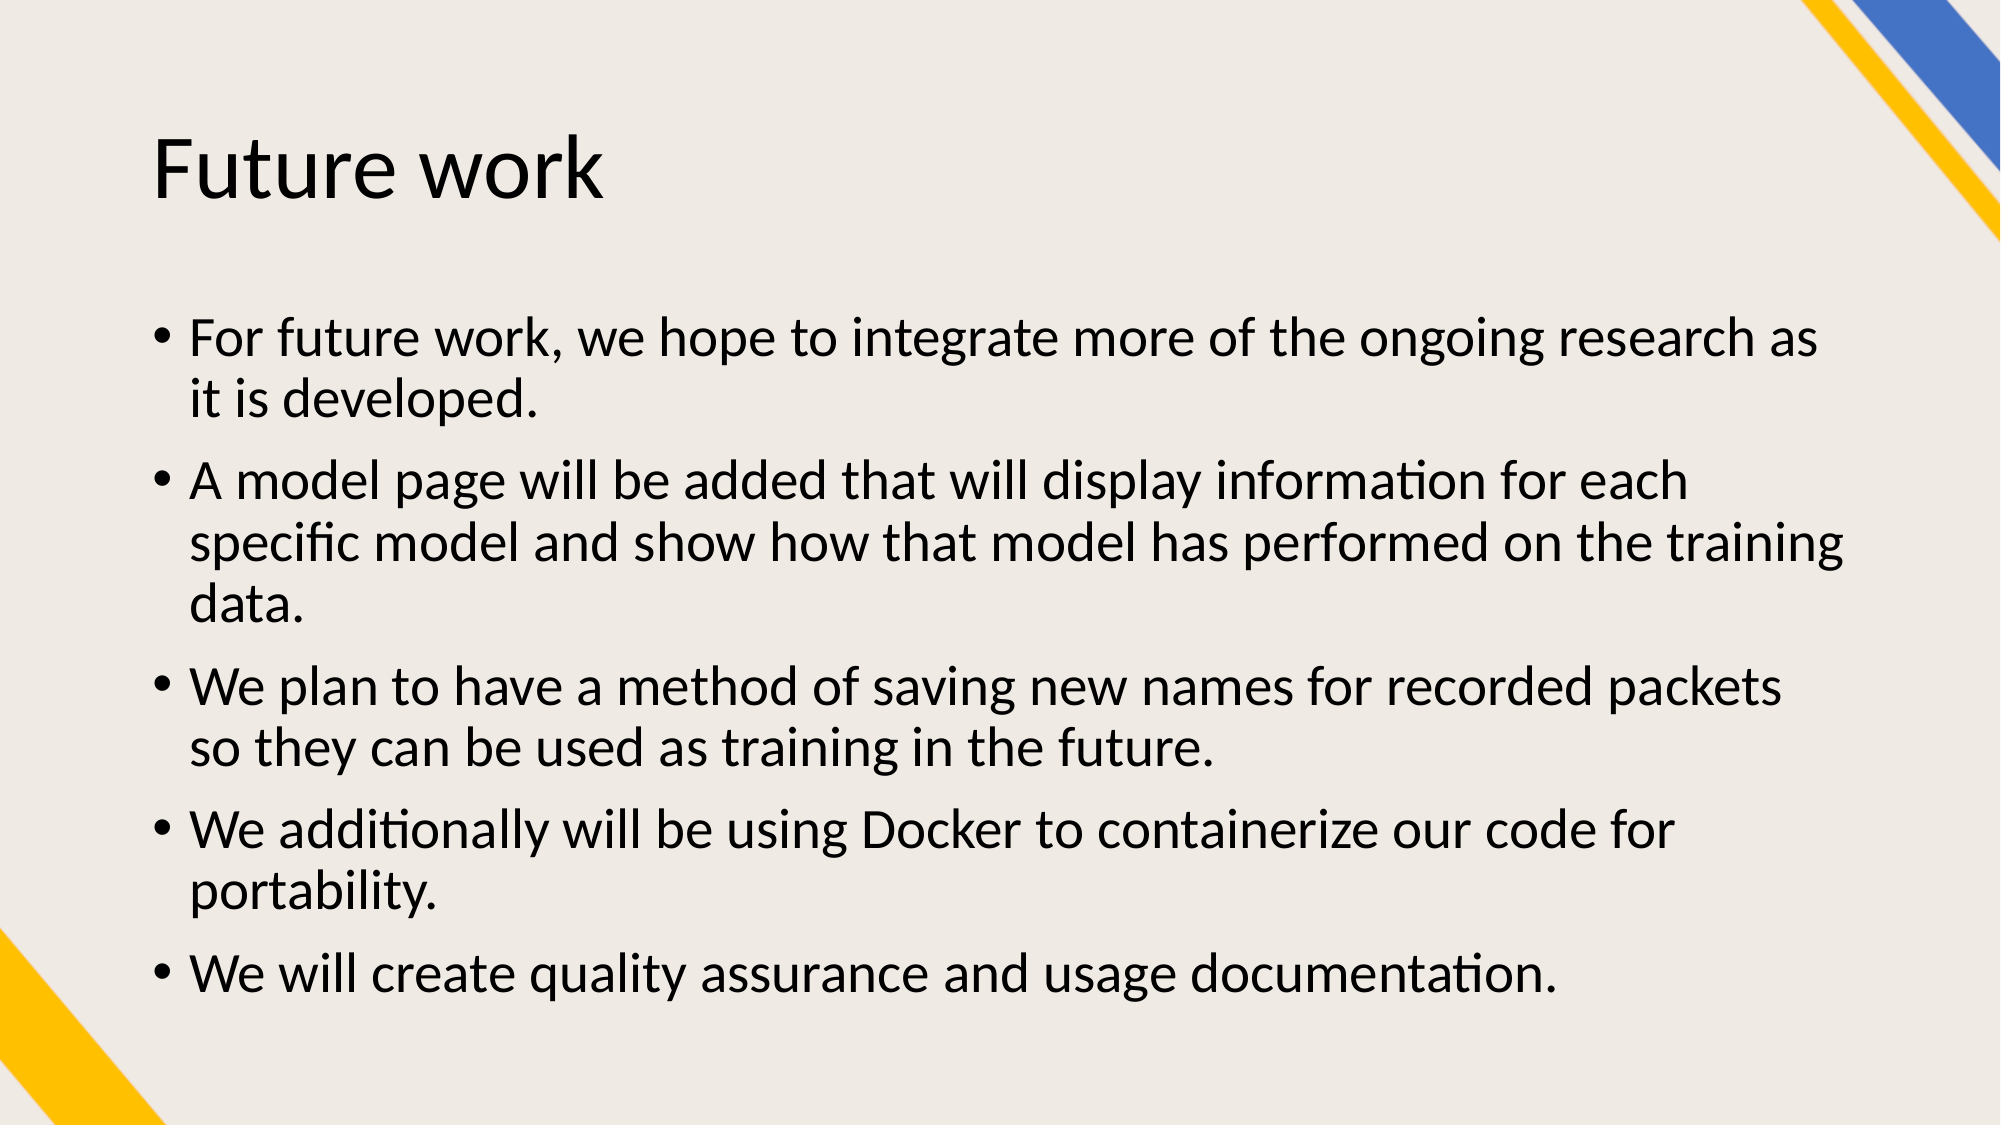

# Future work
For future work, we hope to integrate more of the ongoing research as it is developed.
A model page will be added that will display information for each specific model and show how that model has performed on the training data.
We plan to have a method of saving new names for recorded packets so they can be used as training in the future.
We additionally will be using Docker to containerize our code for portability.
We will create quality assurance and usage documentation.